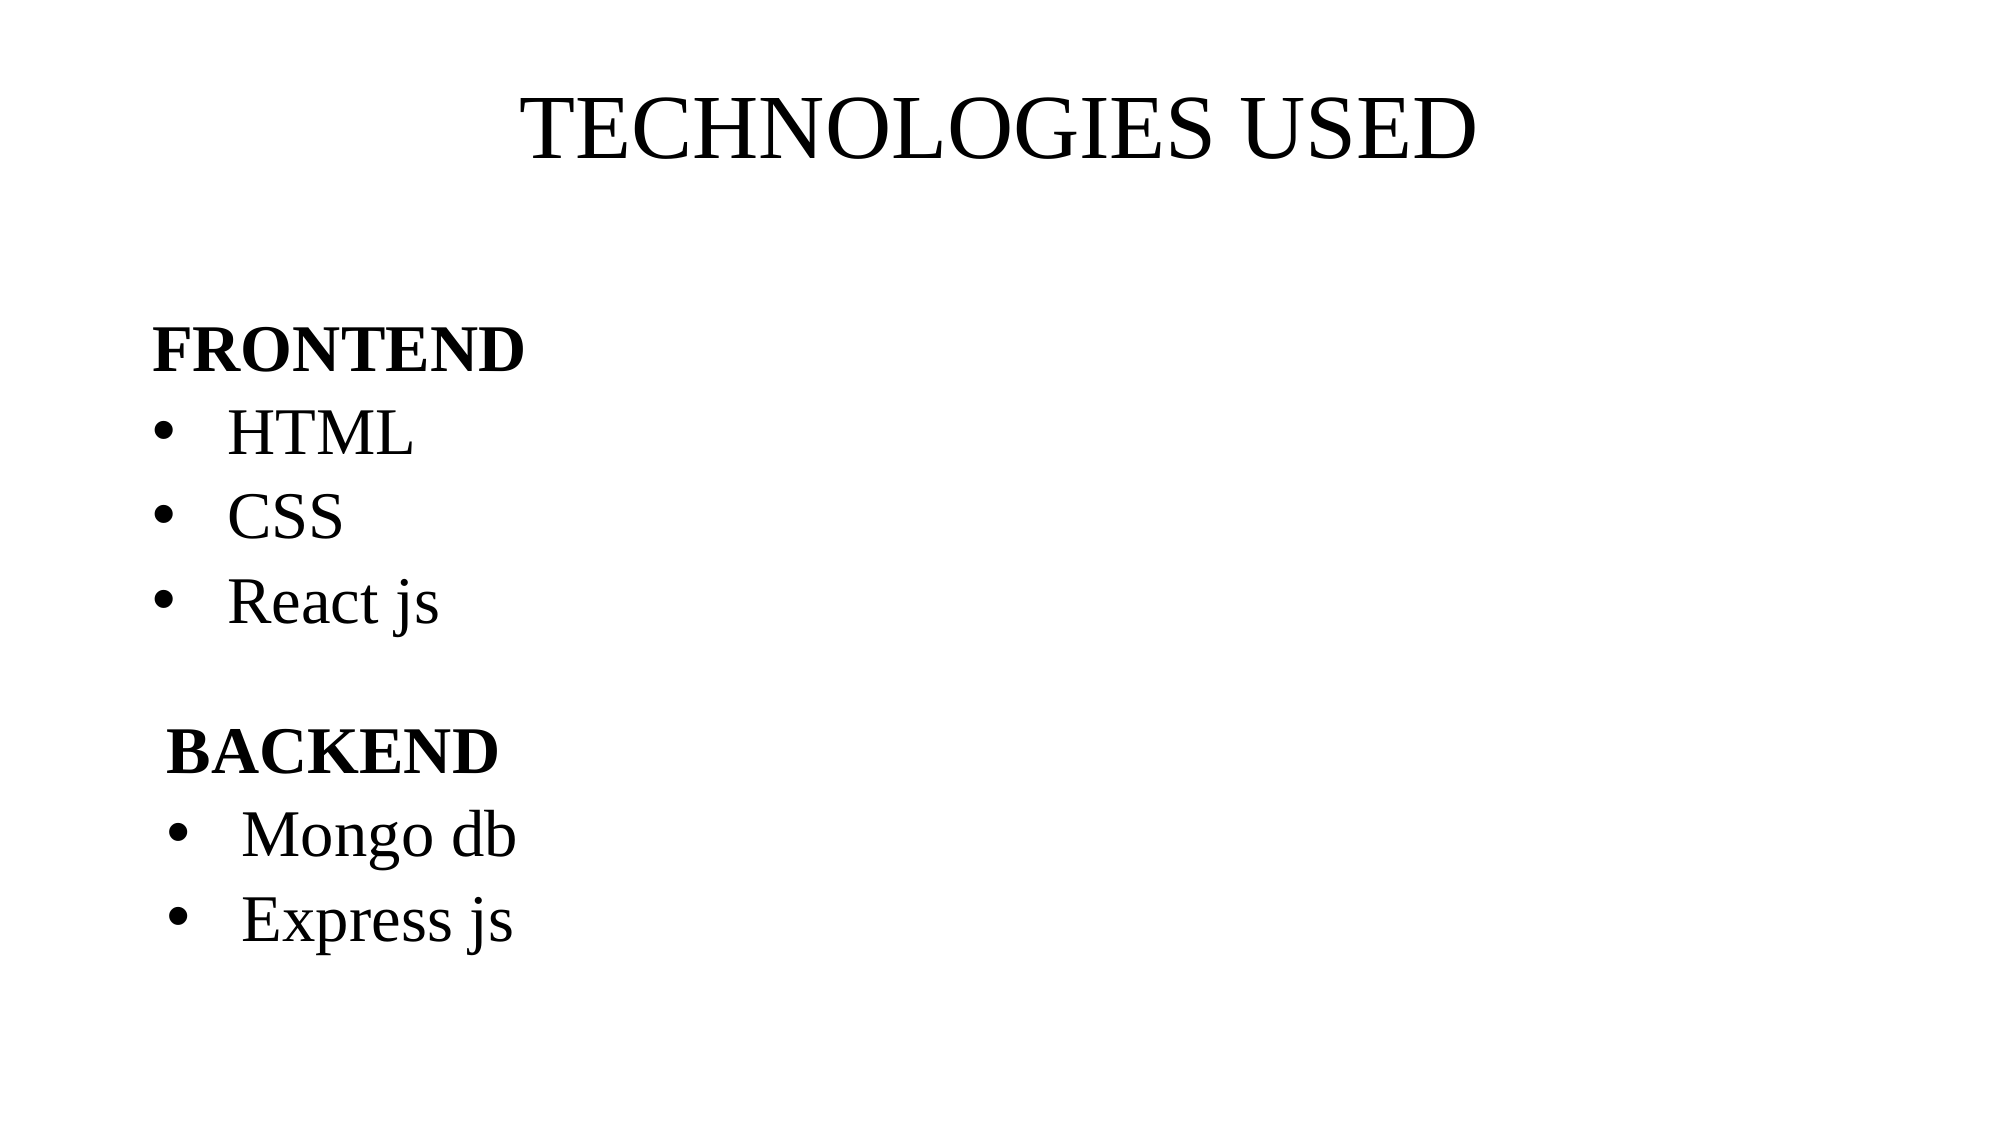

# TECHNOLOGIES USED
FRONTEND
HTML
CSS
React js
BACKEND
Mongo db
Express js